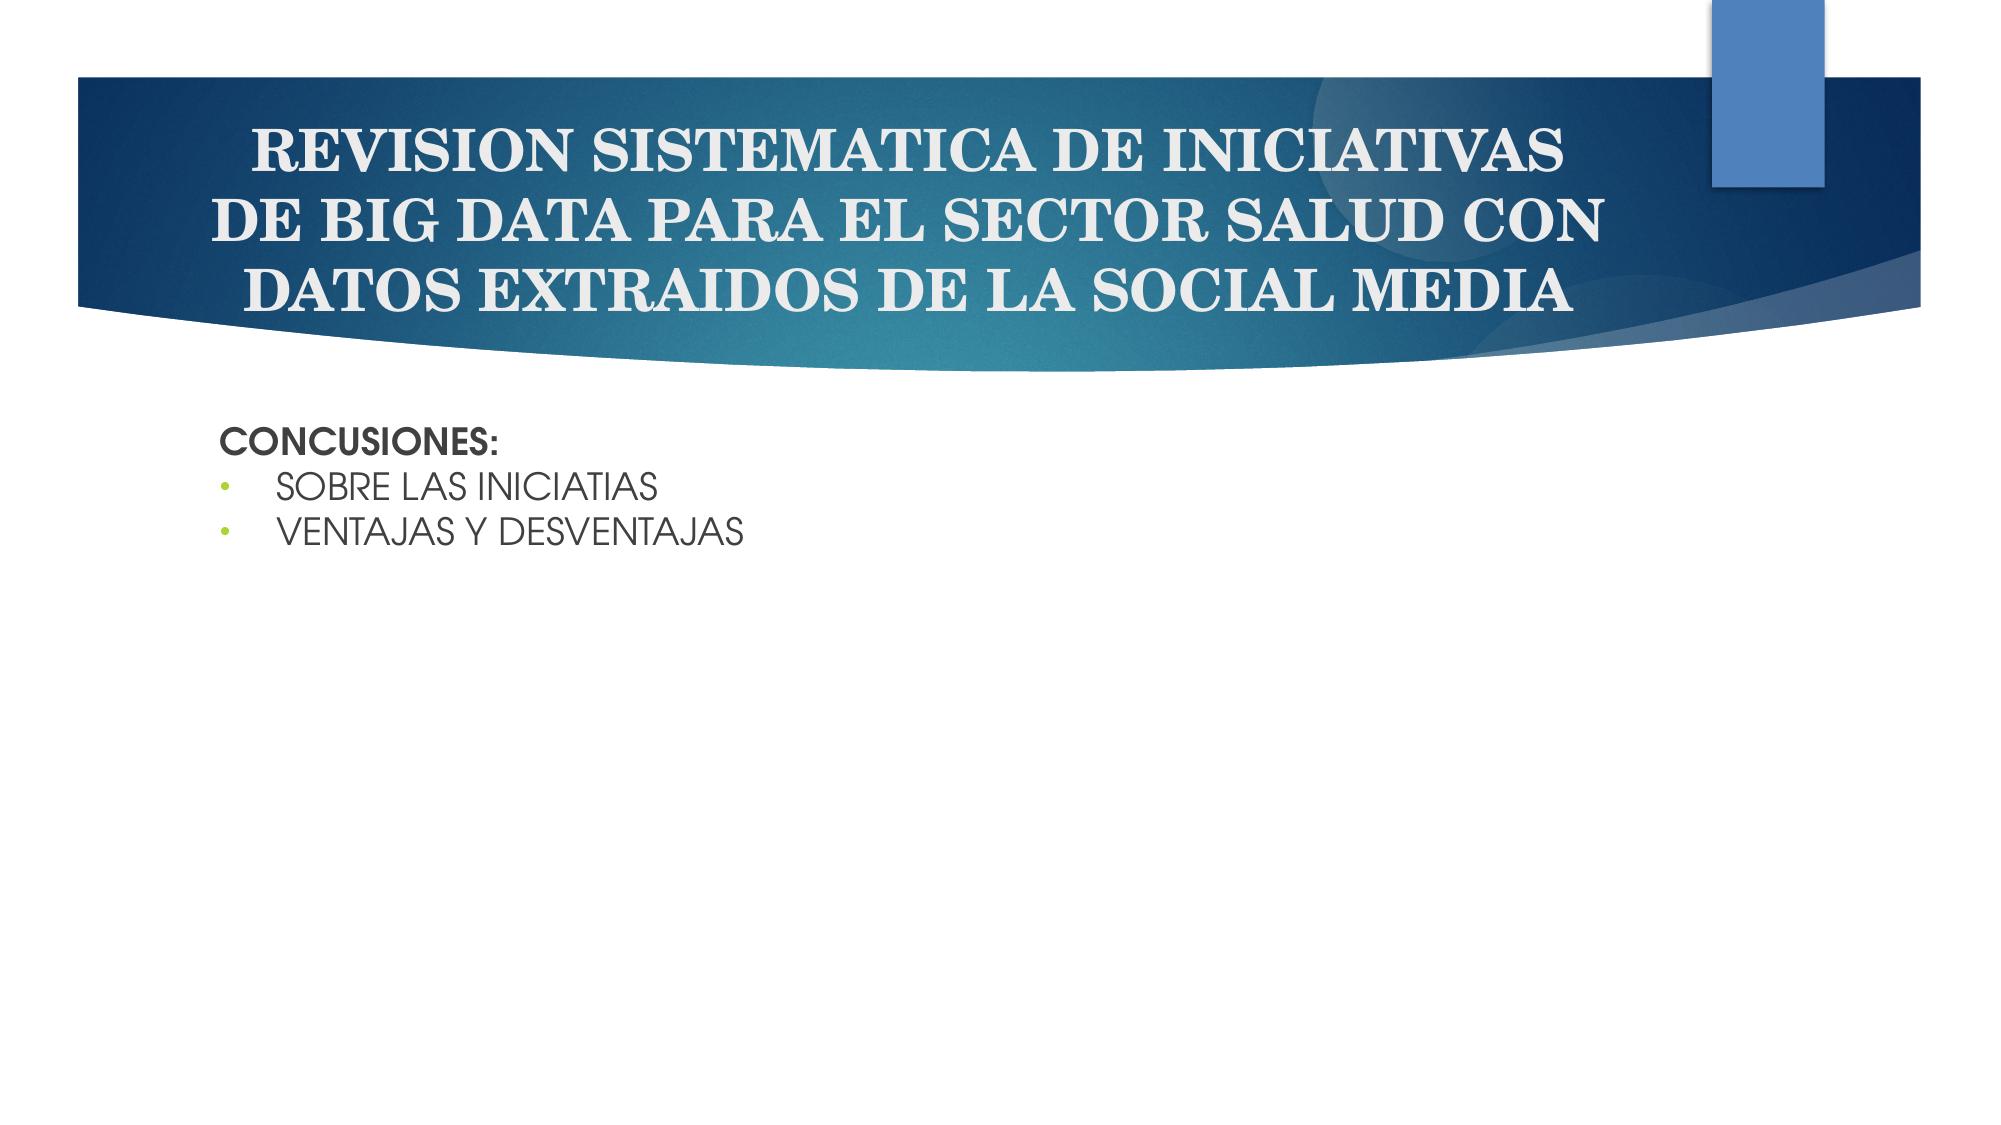

REVISION SISTEMATICA DE INICIATIVAS DE BIG DATA PARA EL SECTOR SALUD CON DATOS EXTRAIDOS DE LA SOCIAL MEDIA
CONCUSIONES:
SOBRE LAS INICIATIAS
VENTAJAS Y DESVENTAJAS